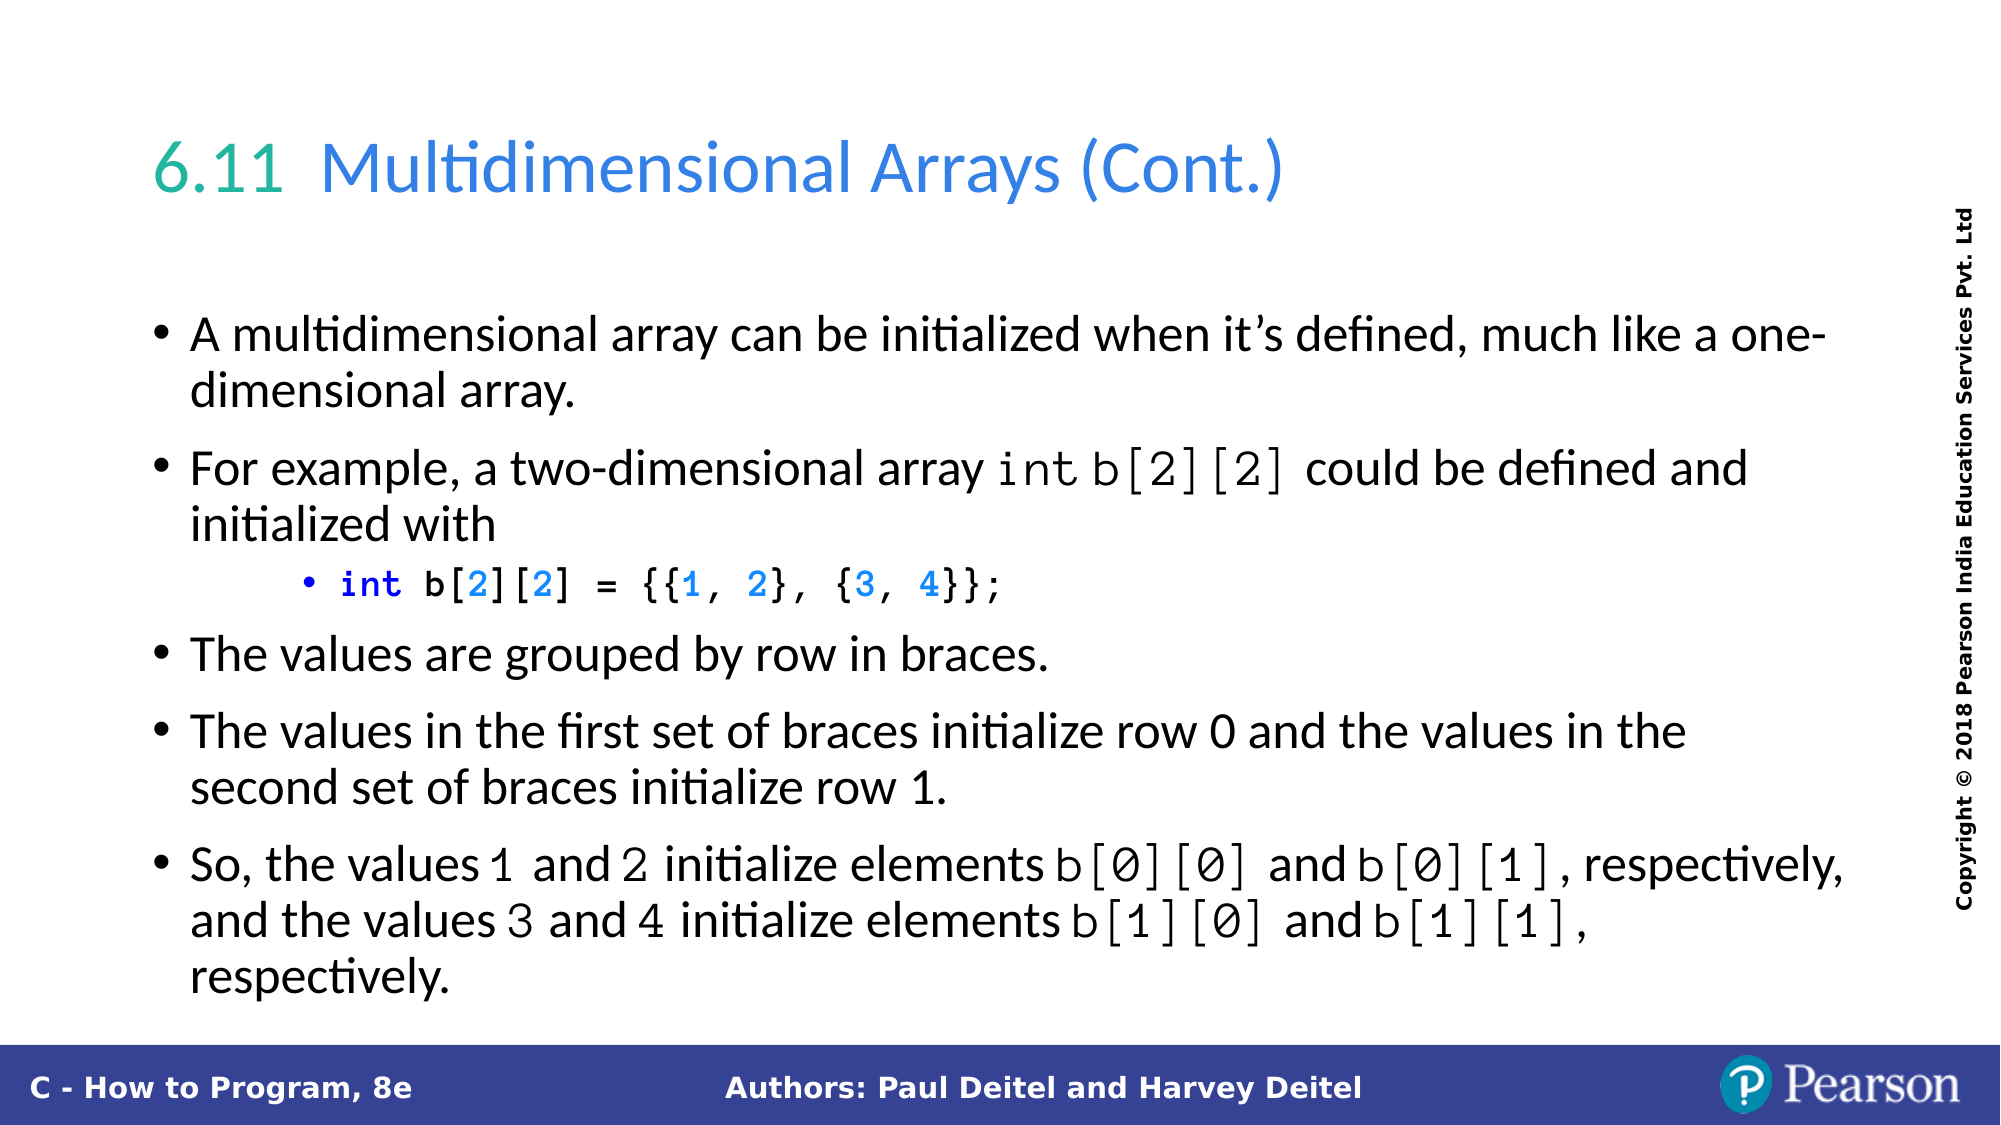

# 6.11  Multidimensional Arrays (Cont.)
A multidimensional array can be initialized when it’s defined, much like a one-dimensional array.
For example, a two-dimensional array int b[2][2] could be defined and initialized with
int b[2][2] = {{1, 2}, {3, 4}};
The values are grouped by row in braces.
The values in the first set of braces initialize row 0 and the values in the second set of braces initialize row 1.
So, the values 1 and 2 initialize elements b[0][0] and b[0][1], respectively, and the values 3 and 4 initialize elements b[1][0] and b[1][1], respectively.